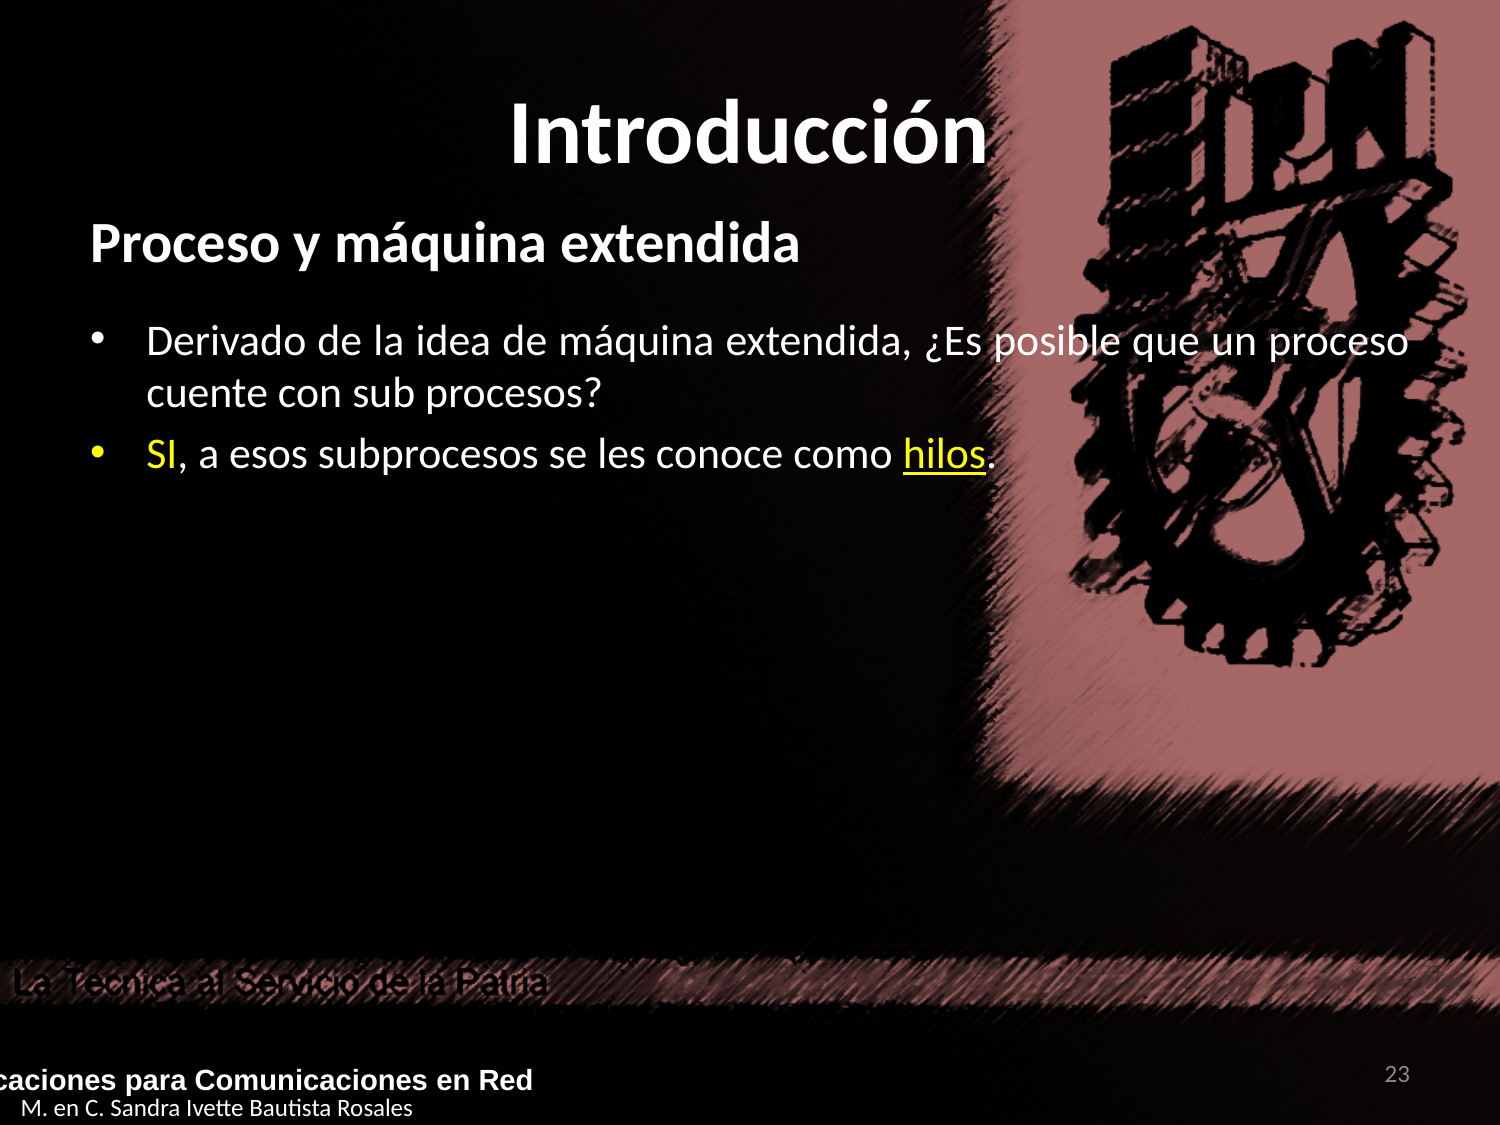

# Introducción
Proceso y máquina extendida

Derivado de la idea de máquina extendida, ¿Es posible que un proceso cuente con sub procesos?
SI, a esos subprocesos se les conoce como hilos.
23
Aplicaciones para Comunicaciones en Red
M. en C. Sandra Ivette Bautista Rosales